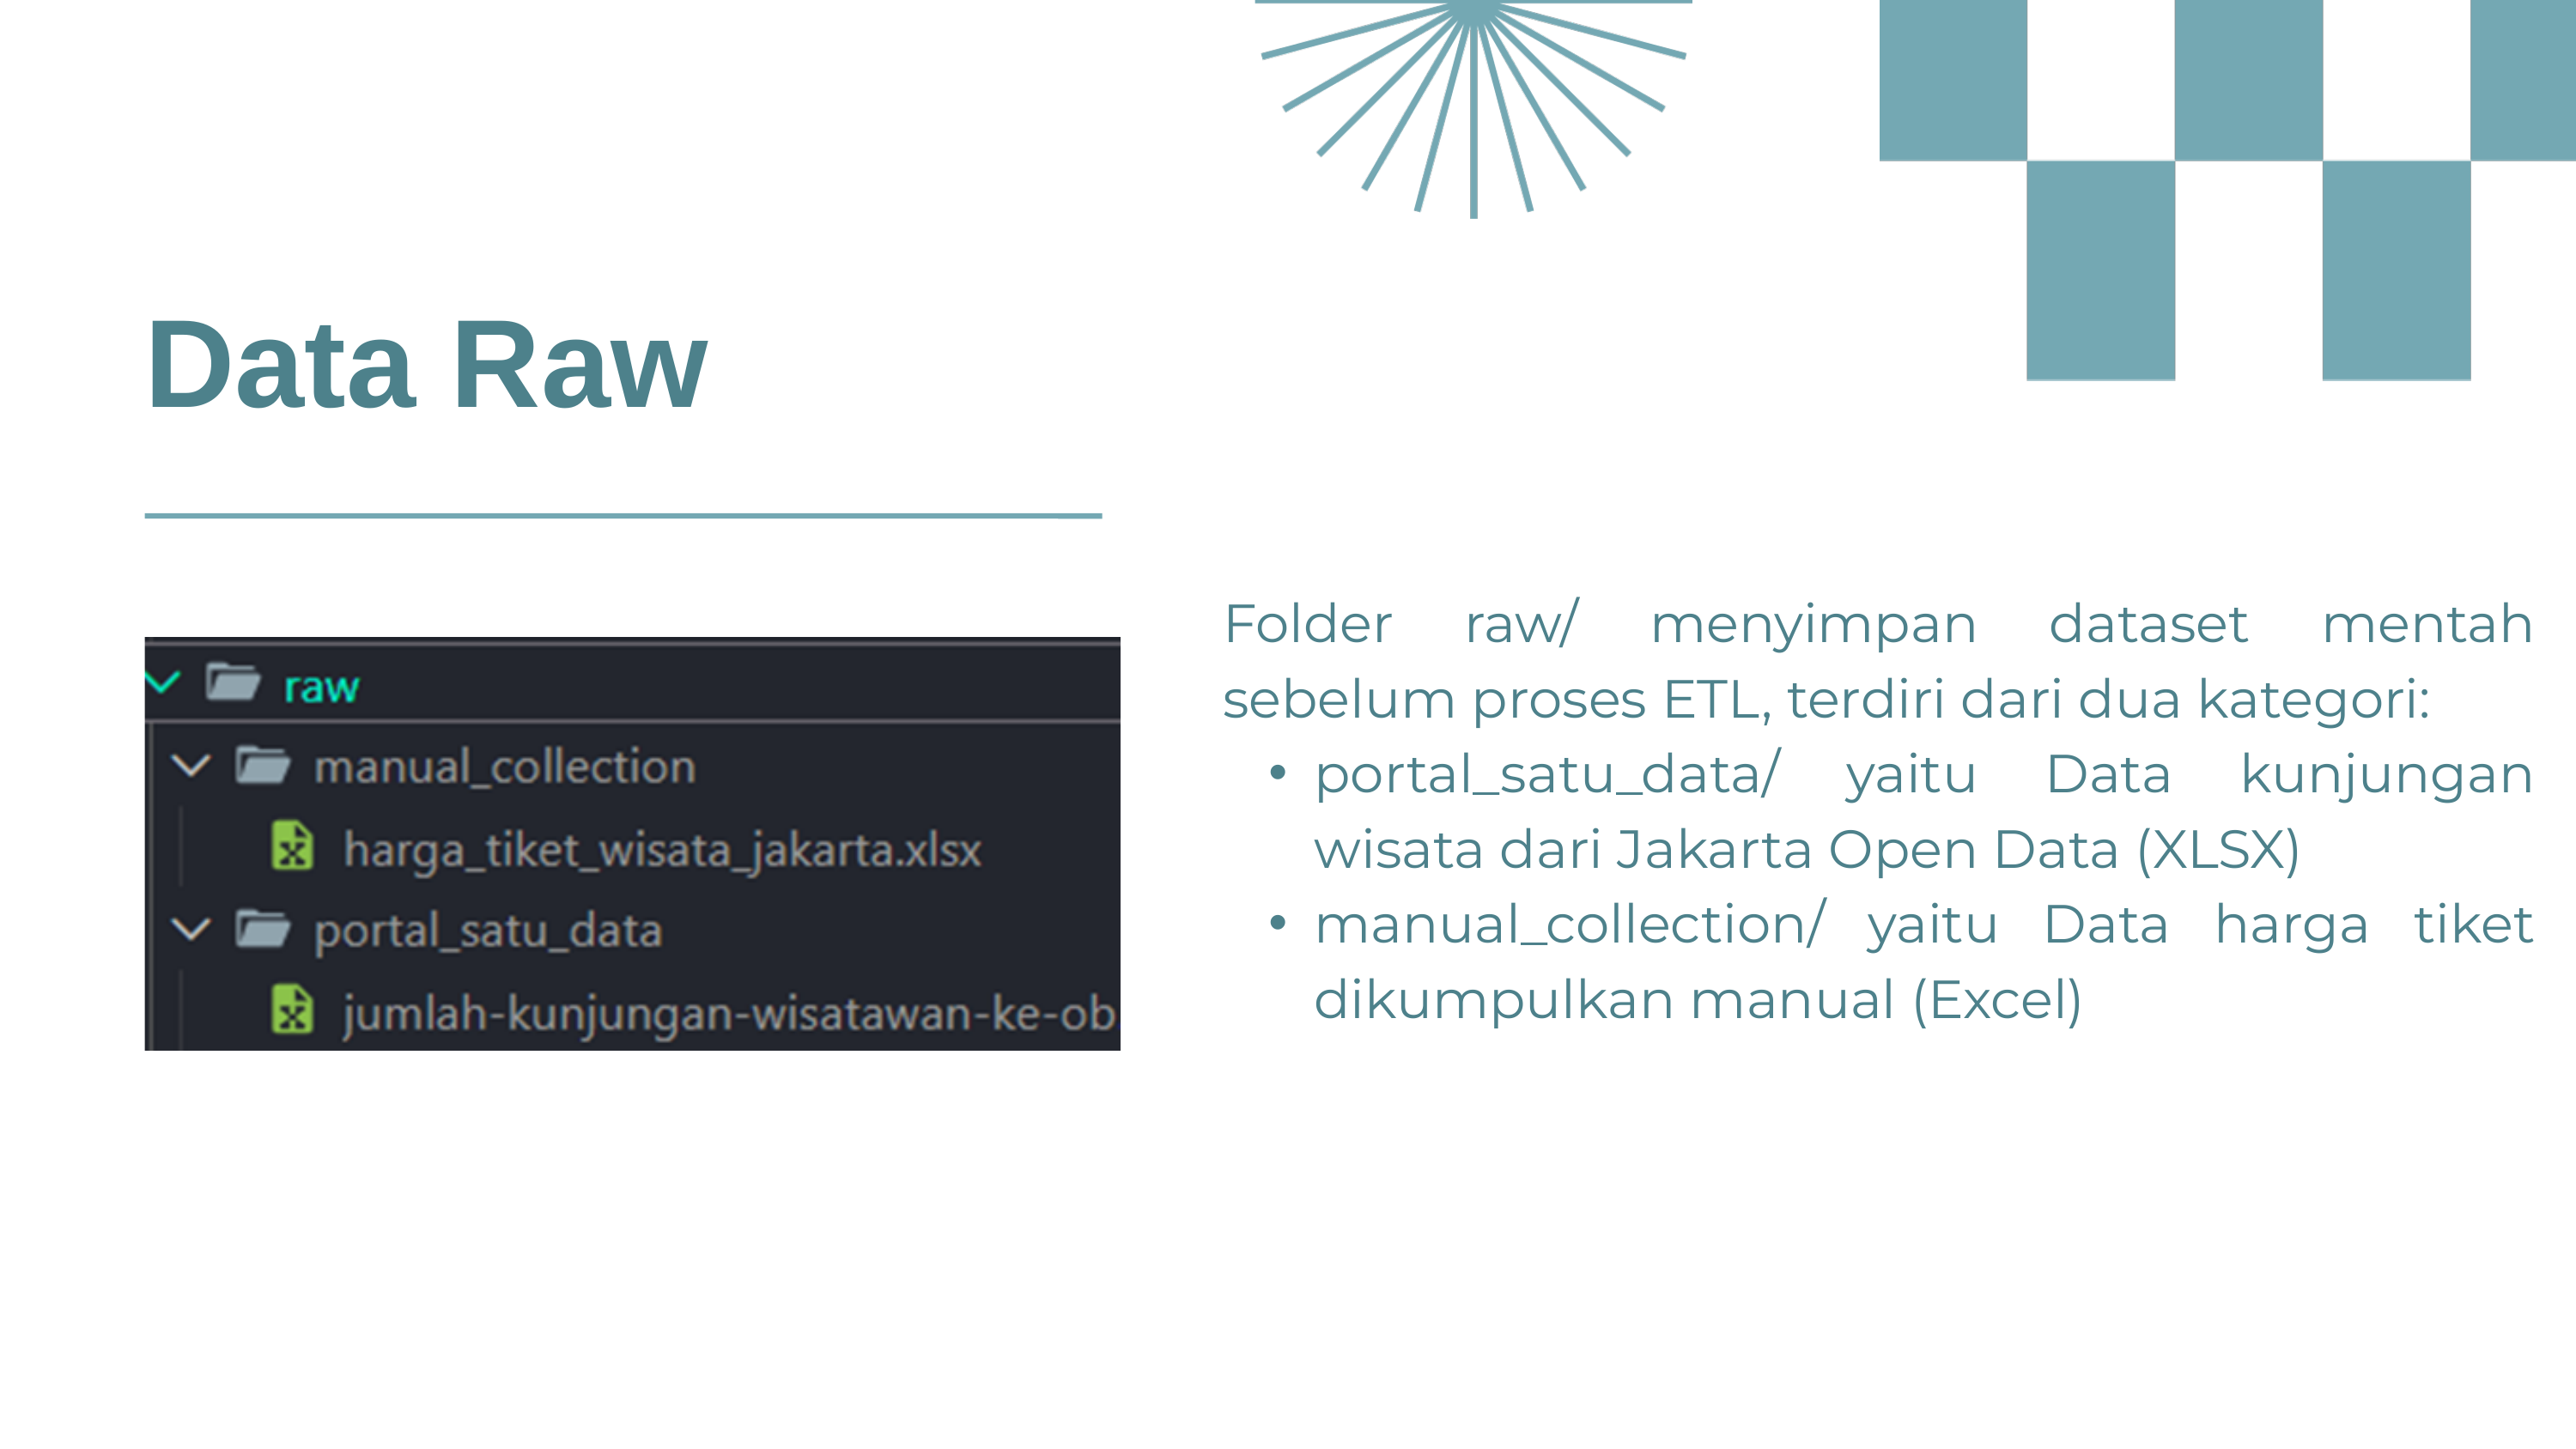

Data Raw

Folder raw/ menyimpan dataset mentah sebelum proses ETL, terdiri dari dua kategori:
portal_satu_data/ yaitu Data kunjungan wisata dari Jakarta Open Data (XLSX)
manual_collection/ yaitu Data harga tiket dikumpulkan manual (Excel)